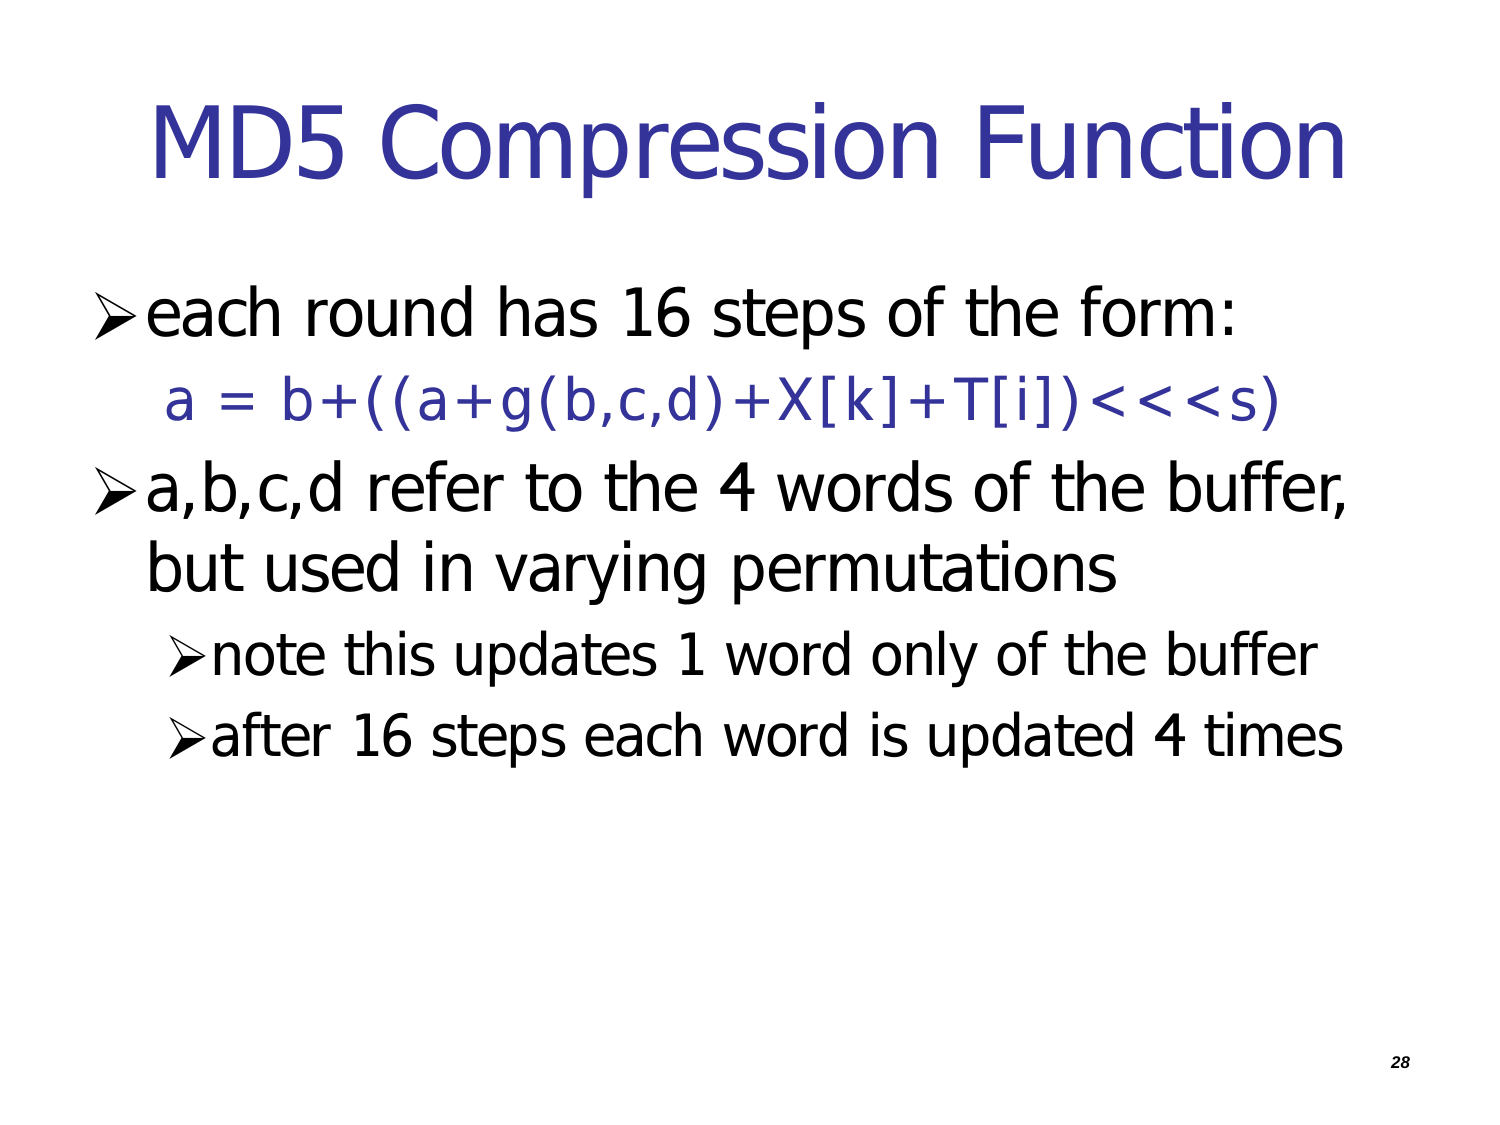

# MD5 Compression Function
each round has 16 steps of the form:
a = b+((a+g(b,c,d)+X[k]+T[i])<<<s)
a,b,c,d refer to the 4 words of the buffer, but used in varying permutations
note this updates 1 word only of the buffer
after 16 steps each word is updated 4 times
28